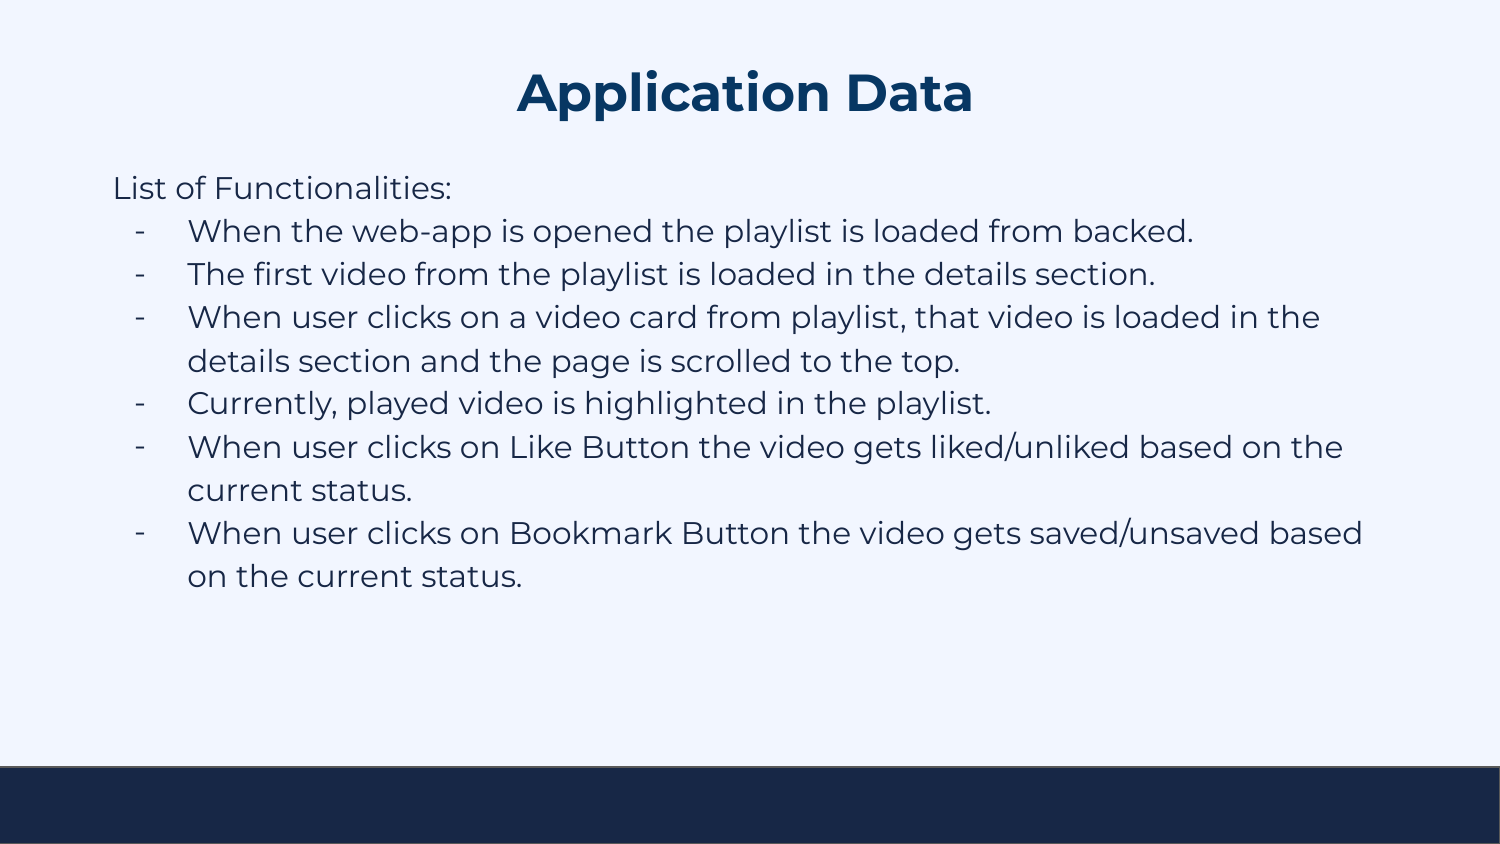

# Application Data
List of Functionalities:
When the web-app is opened the playlist is loaded from backed.
The first video from the playlist is loaded in the details section.
When user clicks on a video card from playlist, that video is loaded in the details section and the page is scrolled to the top.
Currently, played video is highlighted in the playlist.
When user clicks on Like Button the video gets liked/unliked based on the current status.
When user clicks on Bookmark Button the video gets saved/unsaved based on the current status.